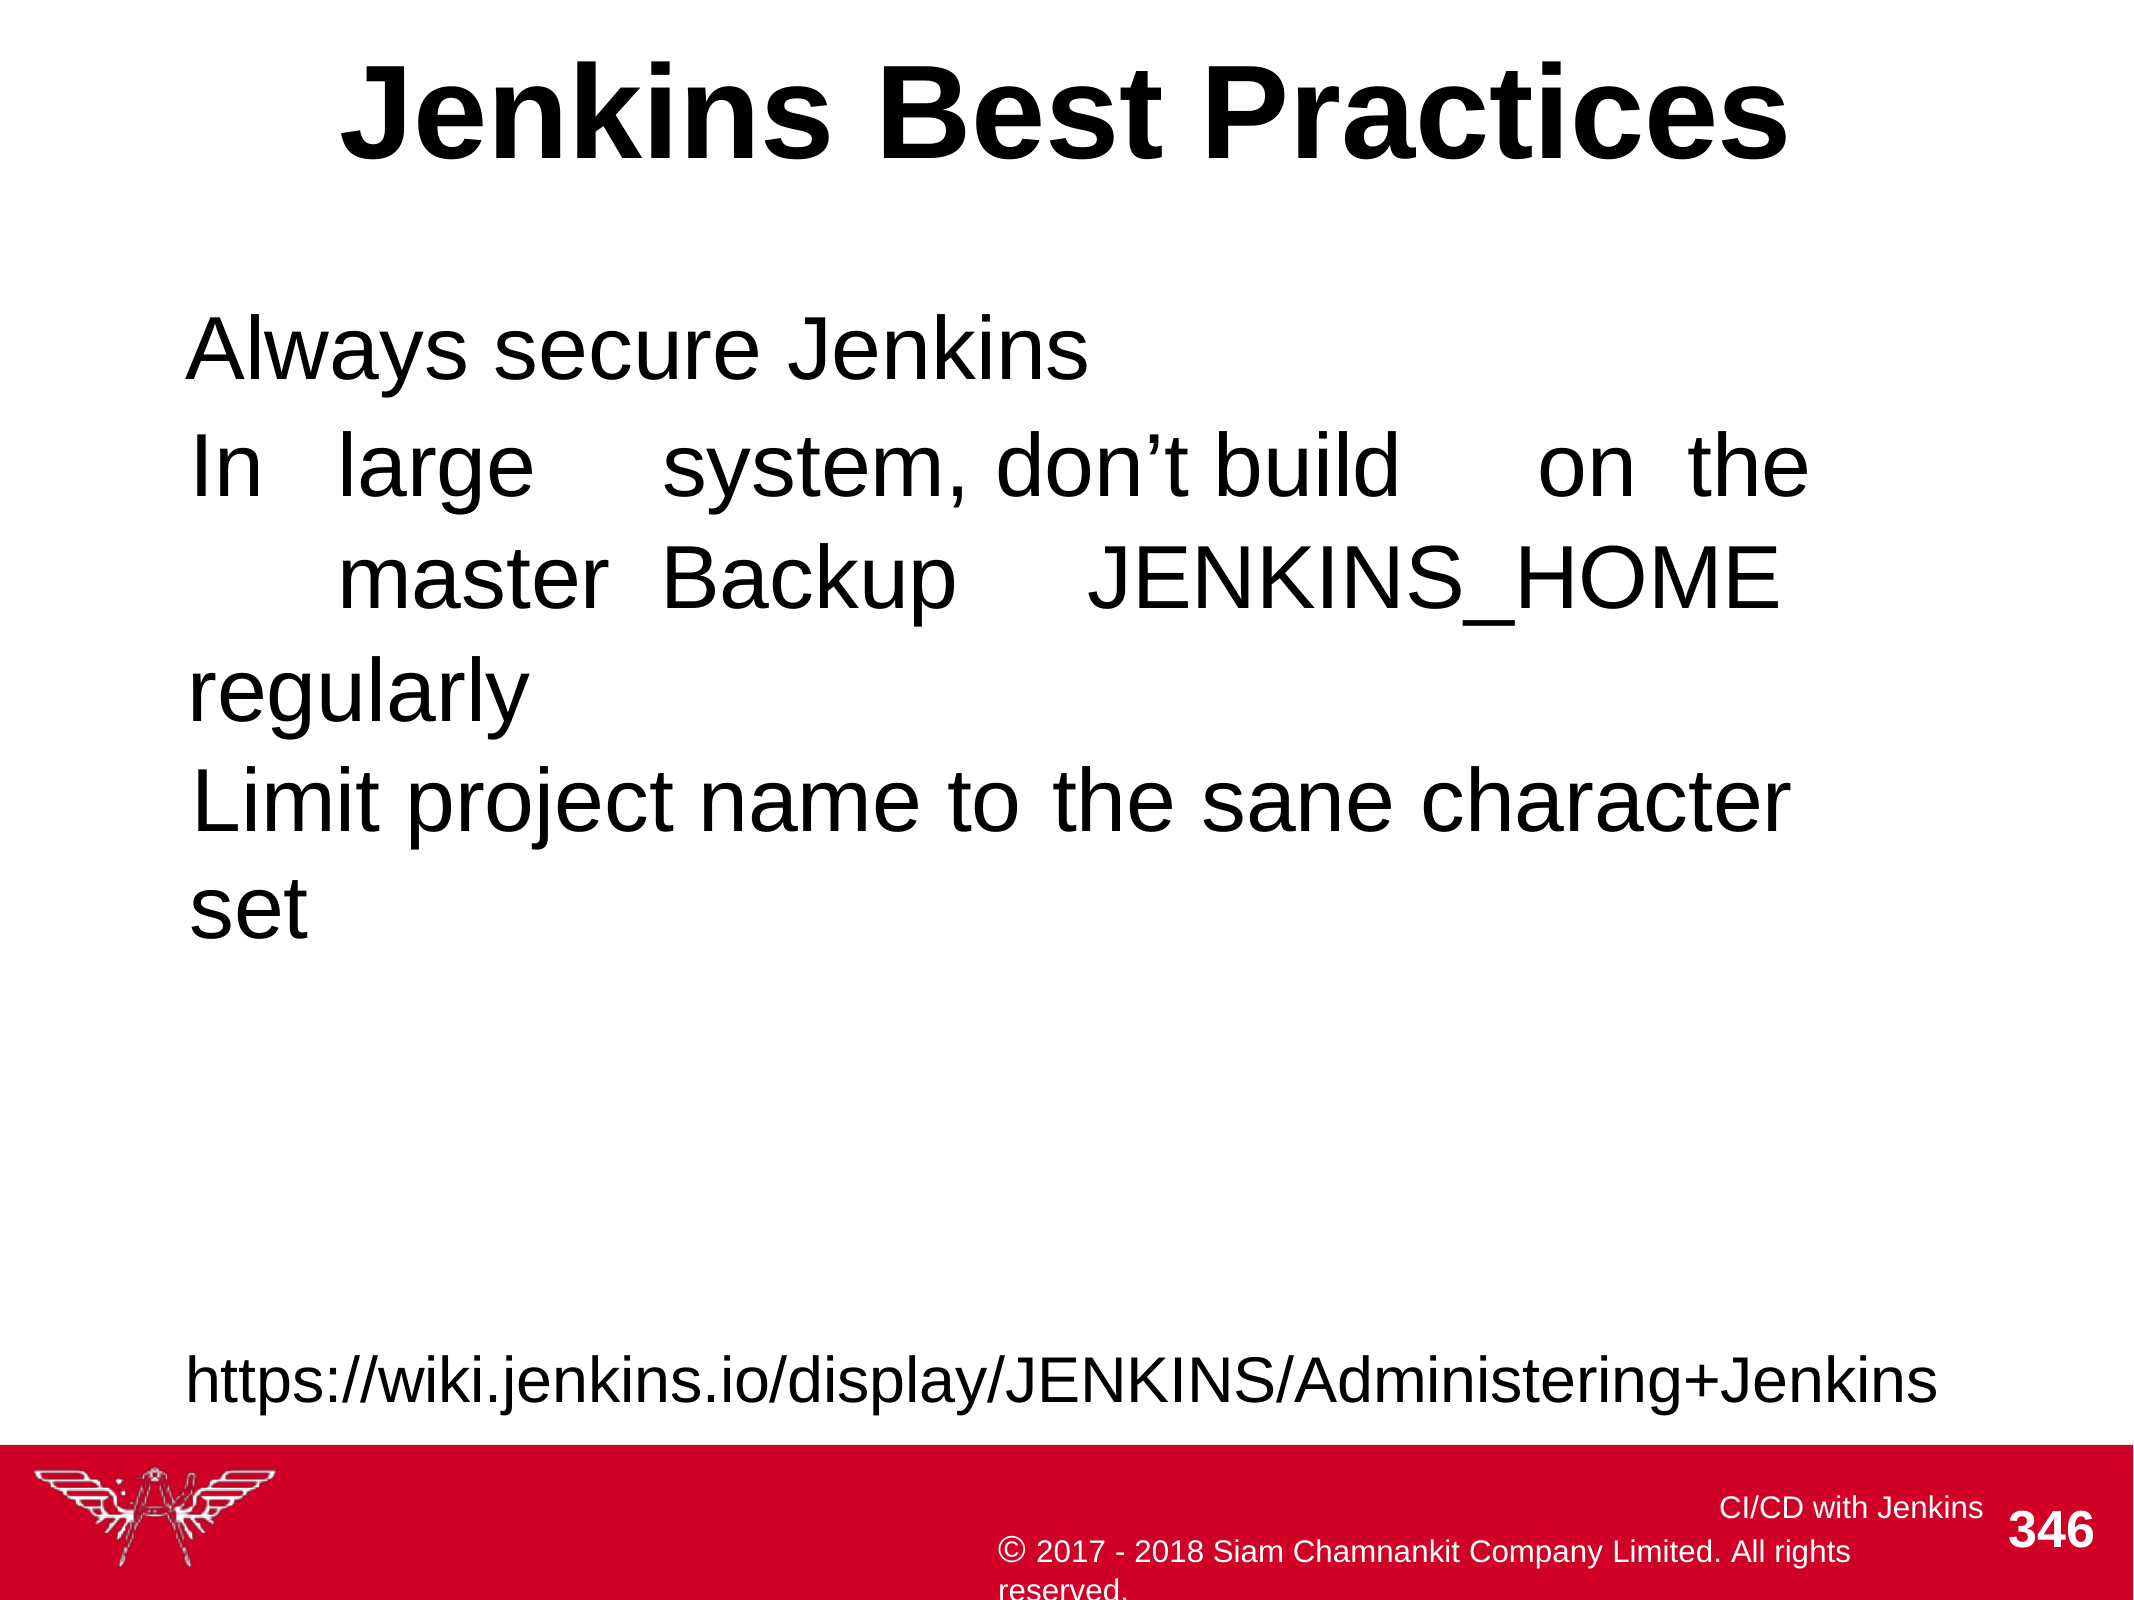

# Jenkins	Best Practices
Always secure Jenkins
In	large	 system, don’t build	on	the	master  Backup	JENKINS_HOME regularly
Limit project name to	the	sane	character set
https://wiki.jenkins.io/display/JENKINS/Administering+Jenkins
CI/CD with Jenkins
© 2017 - 2018 Siam Chamnankit Company Limited. All rights reserved.
346